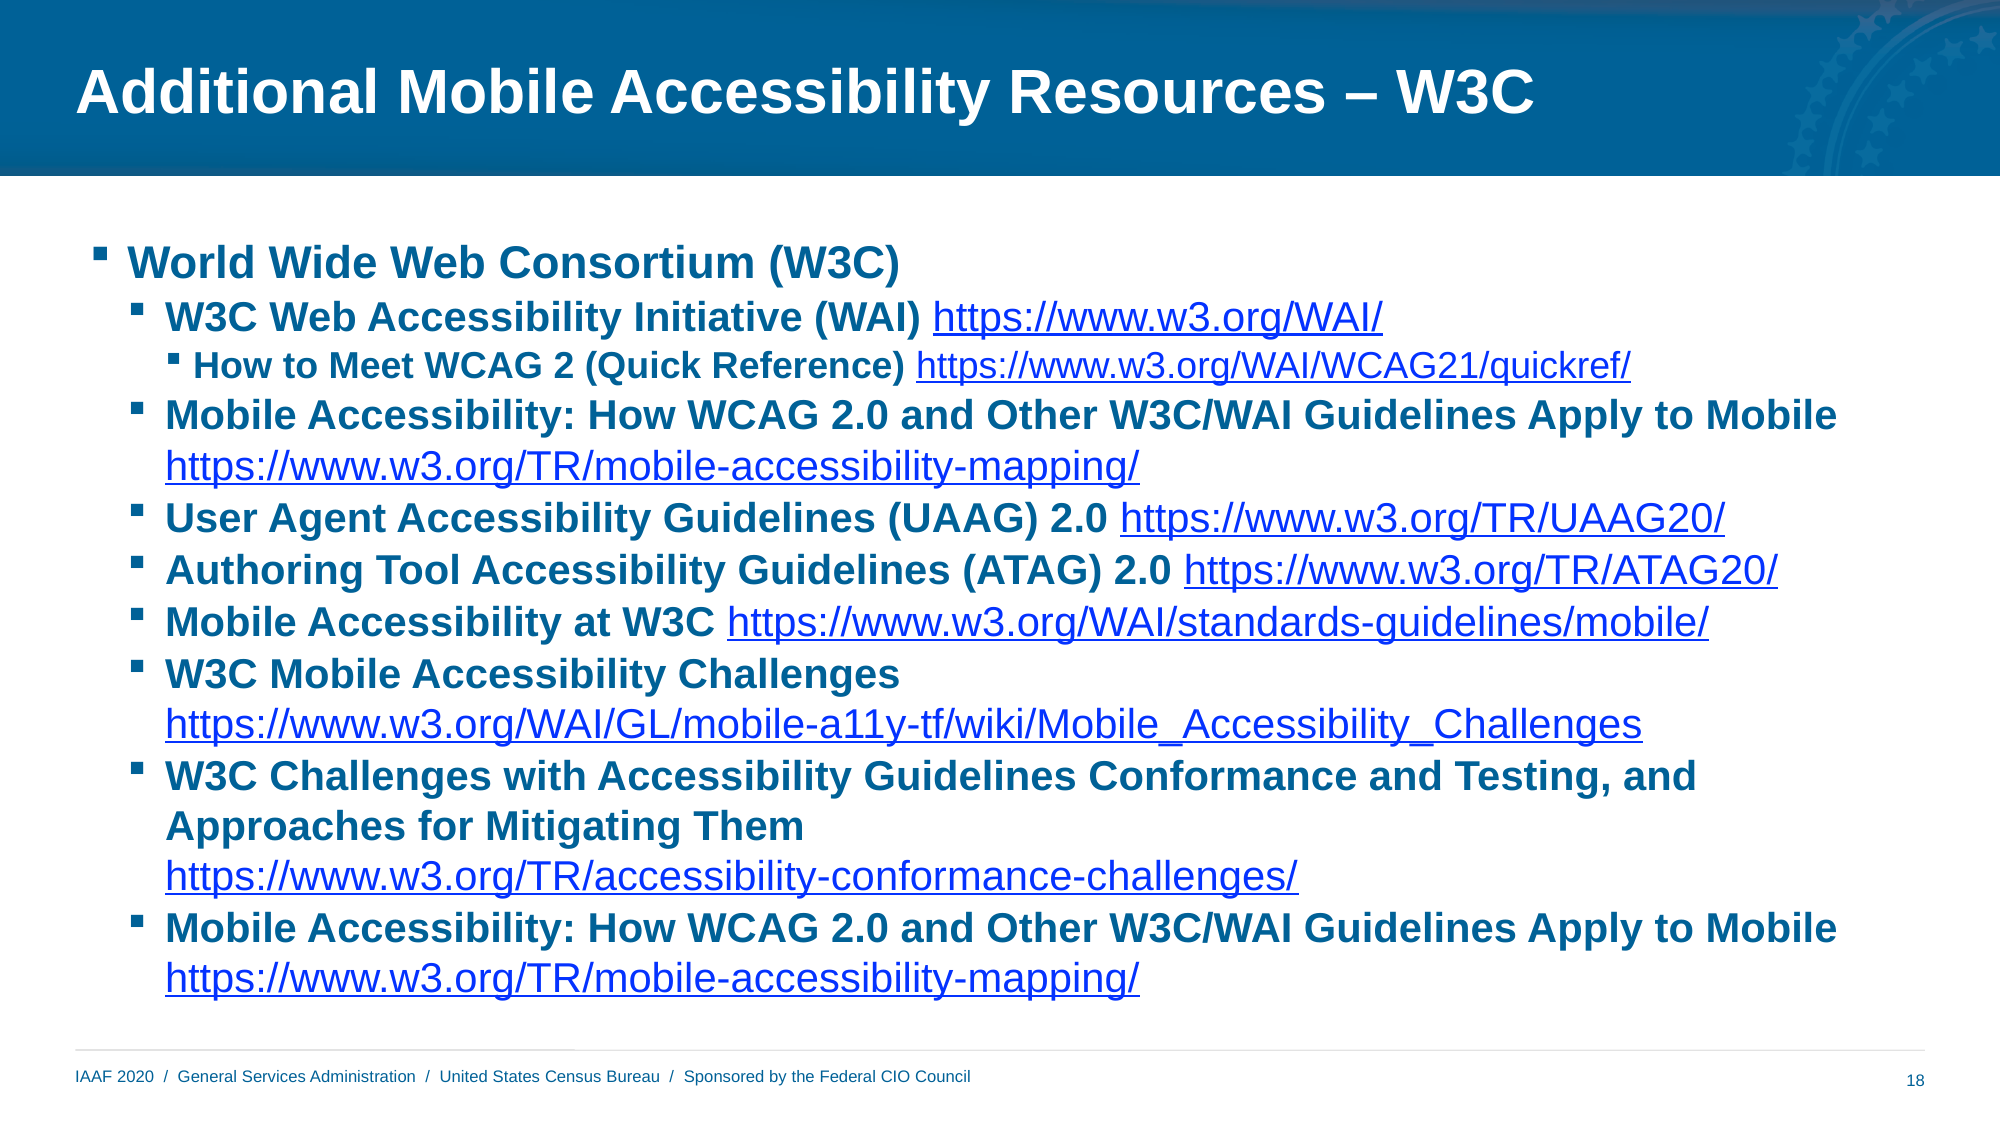

# Additional Mobile Accessibility Resources – W3C
World Wide Web Consortium (W3C)
W3C Web Accessibility Initiative (WAI) https://www.w3.org/WAI/
How to Meet WCAG 2 (Quick Reference) https://www.w3.org/WAI/WCAG21/quickref/
Mobile Accessibility: How WCAG 2.0 and Other W3C/WAI Guidelines Apply to Mobile https://www.w3.org/TR/mobile-accessibility-mapping/
User Agent Accessibility Guidelines (UAAG) 2.0 https://www.w3.org/TR/UAAG20/
Authoring Tool Accessibility Guidelines (ATAG) 2.0 https://www.w3.org/TR/ATAG20/
Mobile Accessibility at W3C https://www.w3.org/WAI/standards-guidelines/mobile/
W3C Mobile Accessibility Challenges https://www.w3.org/WAI/GL/mobile-a11y-tf/wiki/Mobile_Accessibility_Challenges
W3C Challenges with Accessibility Guidelines Conformance and Testing, and Approaches for Mitigating Them https://www.w3.org/TR/accessibility-conformance-challenges/
Mobile Accessibility: How WCAG 2.0 and Other W3C/WAI Guidelines Apply to Mobile https://www.w3.org/TR/mobile-accessibility-mapping/
18